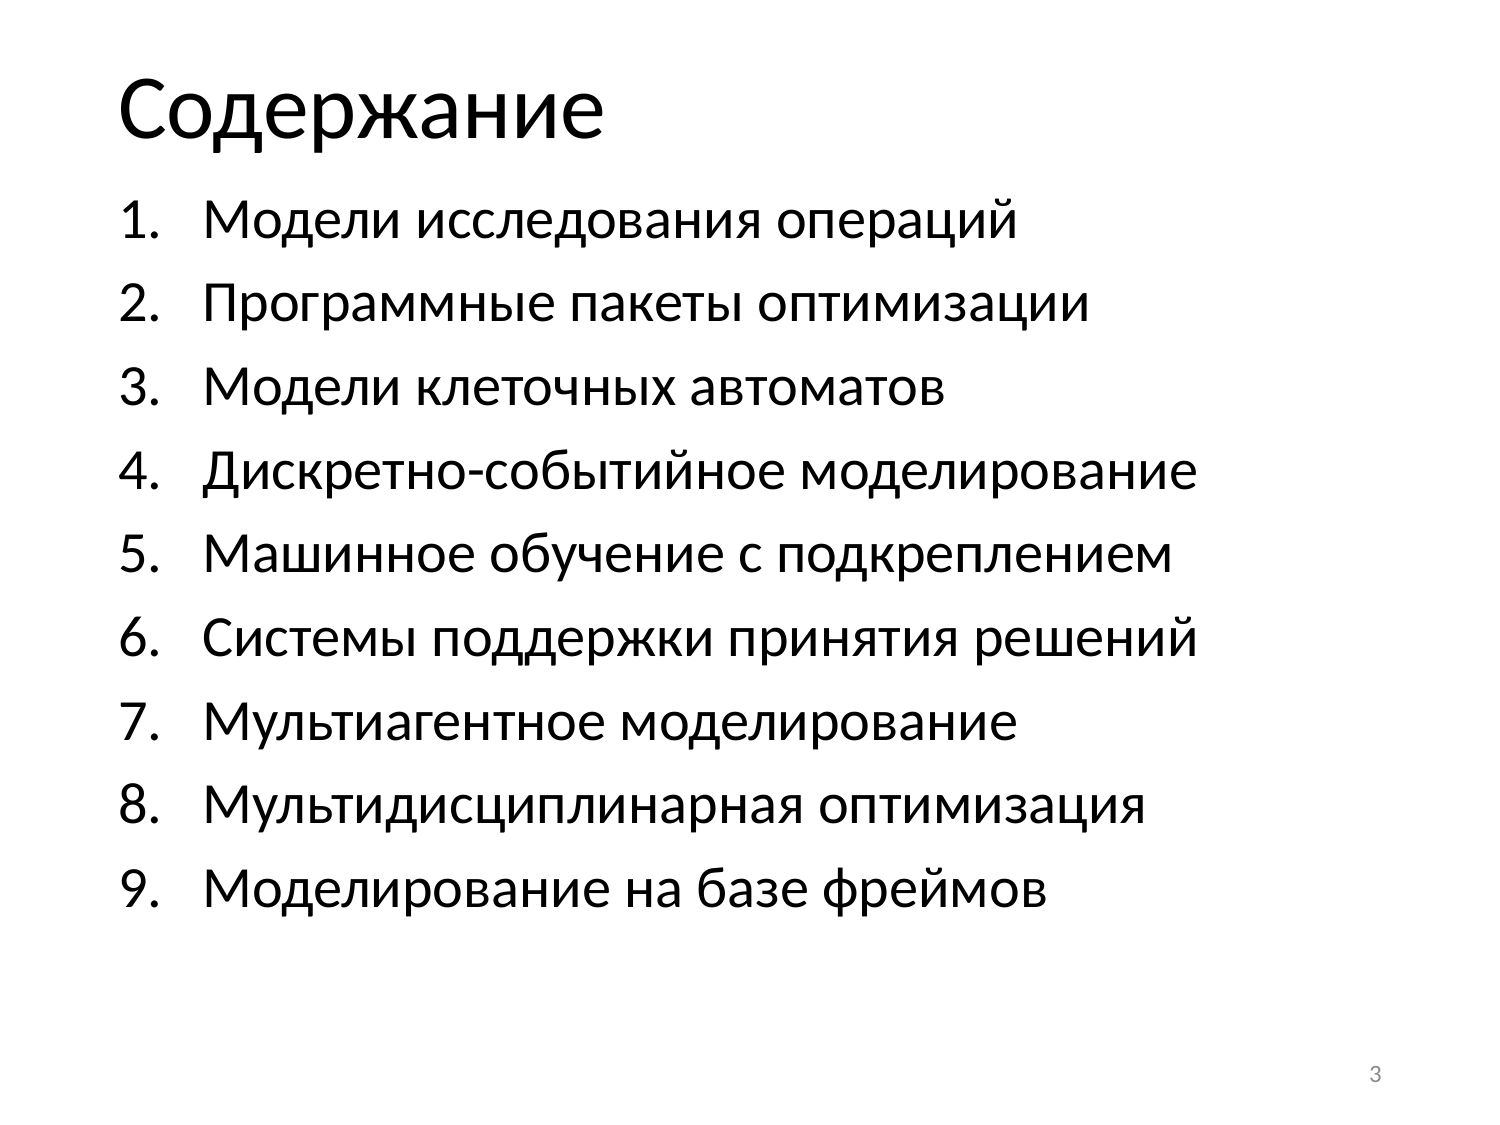

# Содержание
Модели исследования операций
Программные пакеты оптимизации
Модели клеточных автоматов
Дискретно-событийное моделирование
Машинное обучение с подкреплением
Системы поддержки принятия решений
Мультиагентное моделирование
Мультидисциплинарная оптимизация
Моделирование на базе фреймов

3